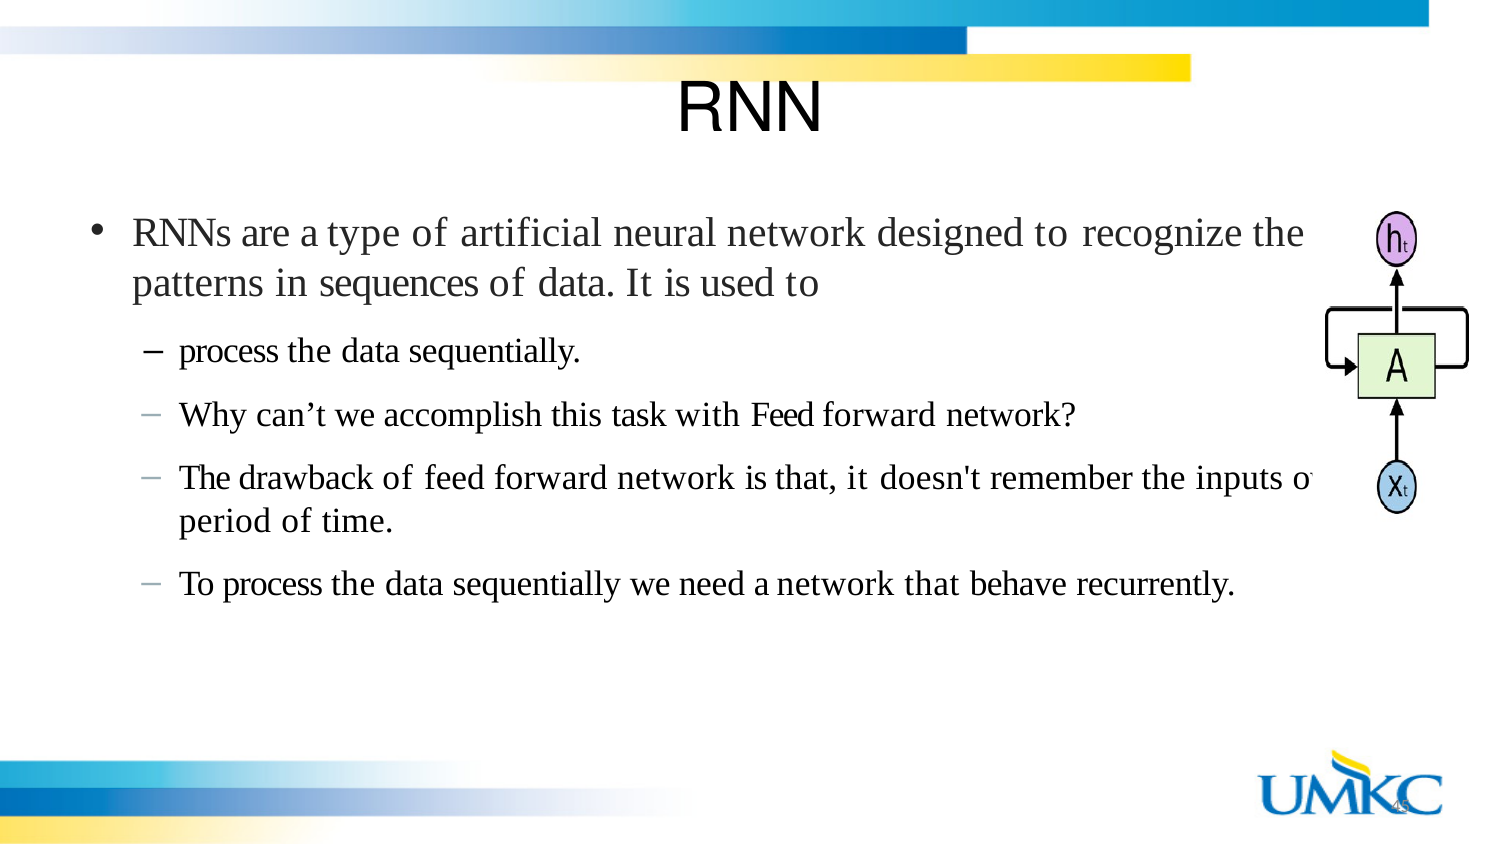

# RNN

RNNs are a type of artificial neural network designed to recognize the patterns in sequences of data. It is used to
process the data sequentially.
Why can’t we accomplish this task with Feed forward network?
The drawback of feed forward network is that, it doesn't remember the inputs over the period of time.
To process the data sequentially we need a network that behave recurrently.

45